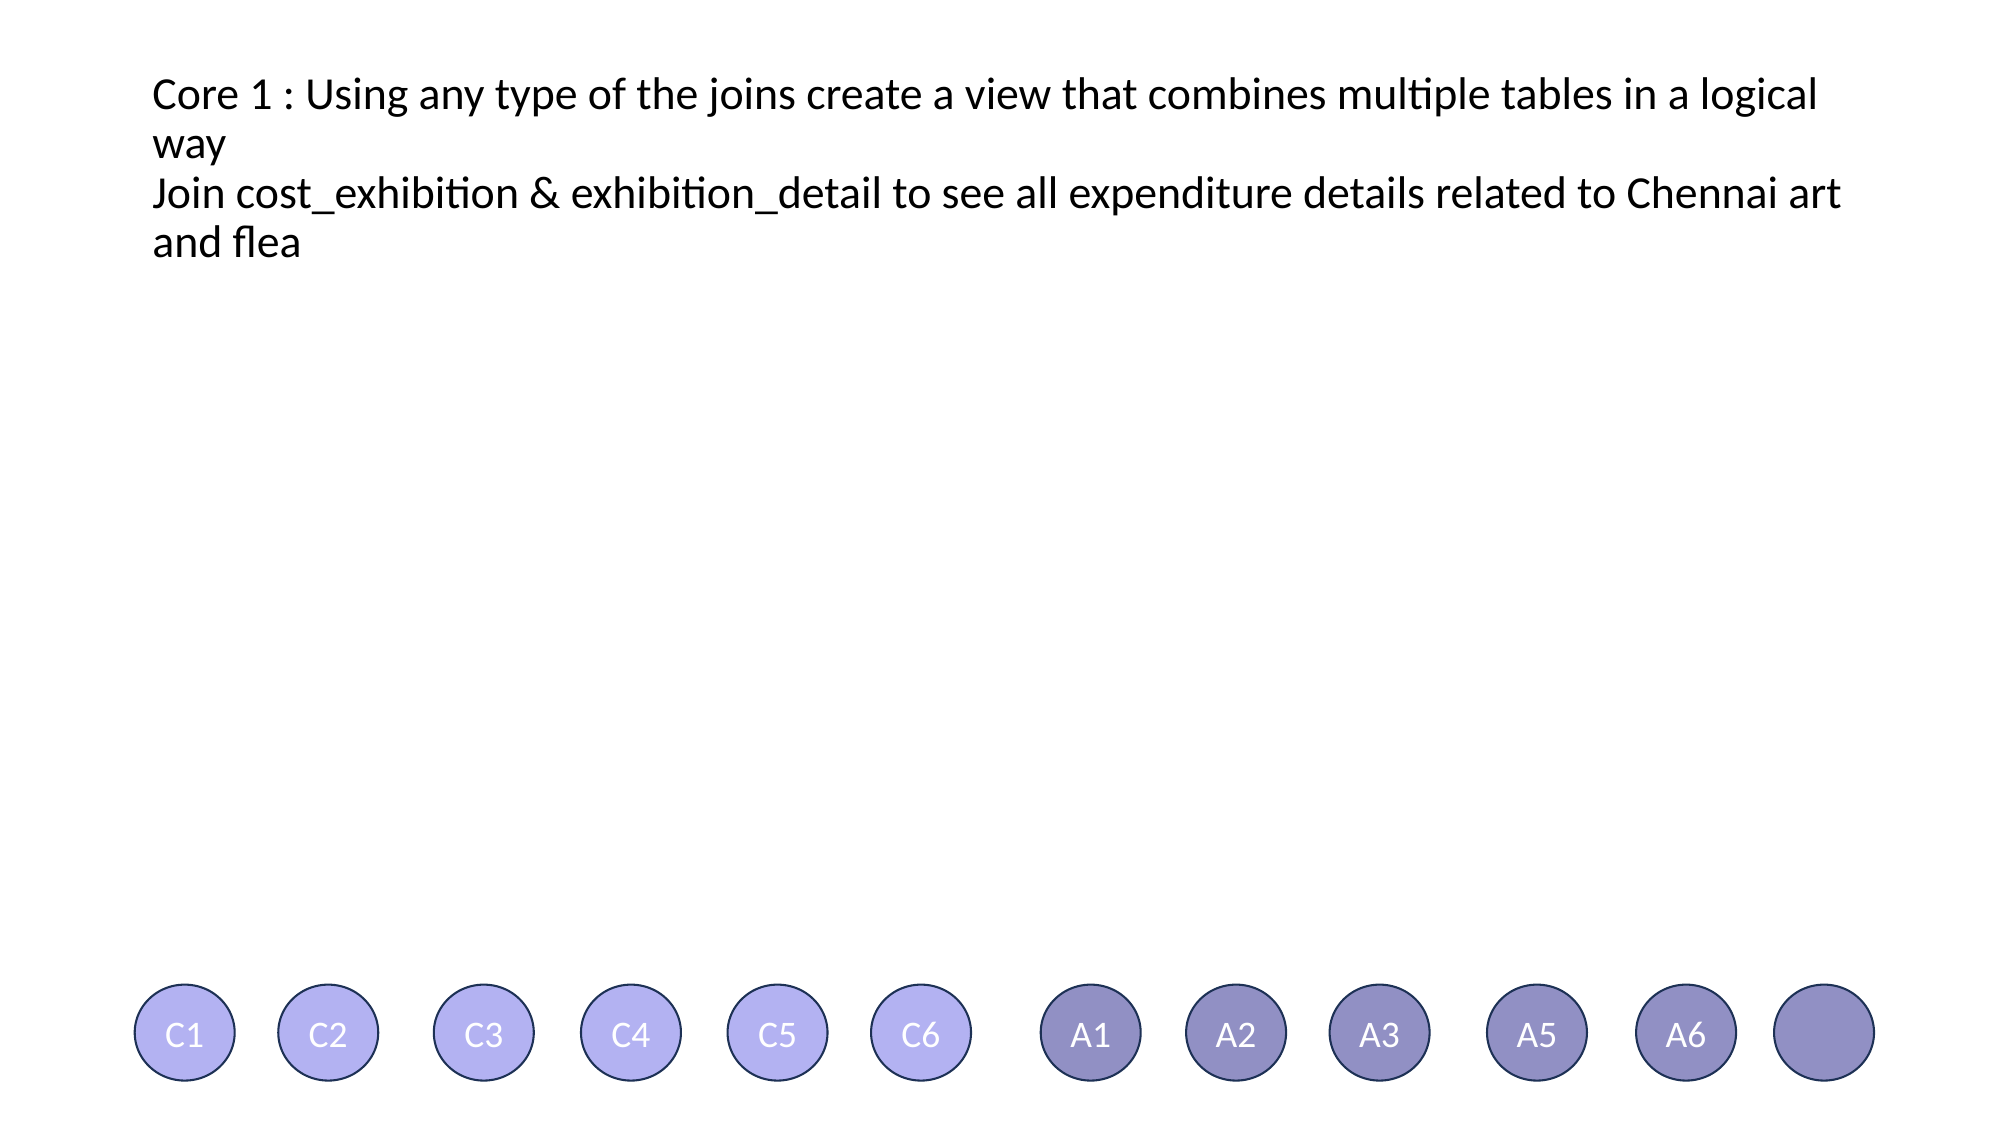

# Core 1 : Using any type of the joins create a view that combines multiple tables in a logical way Join cost_exhibition & exhibition_detail to see all expenditure details related to Chennai art and flea

C1
C2
C3
C4
C5
C6
A1
A2
A3
A5
A6